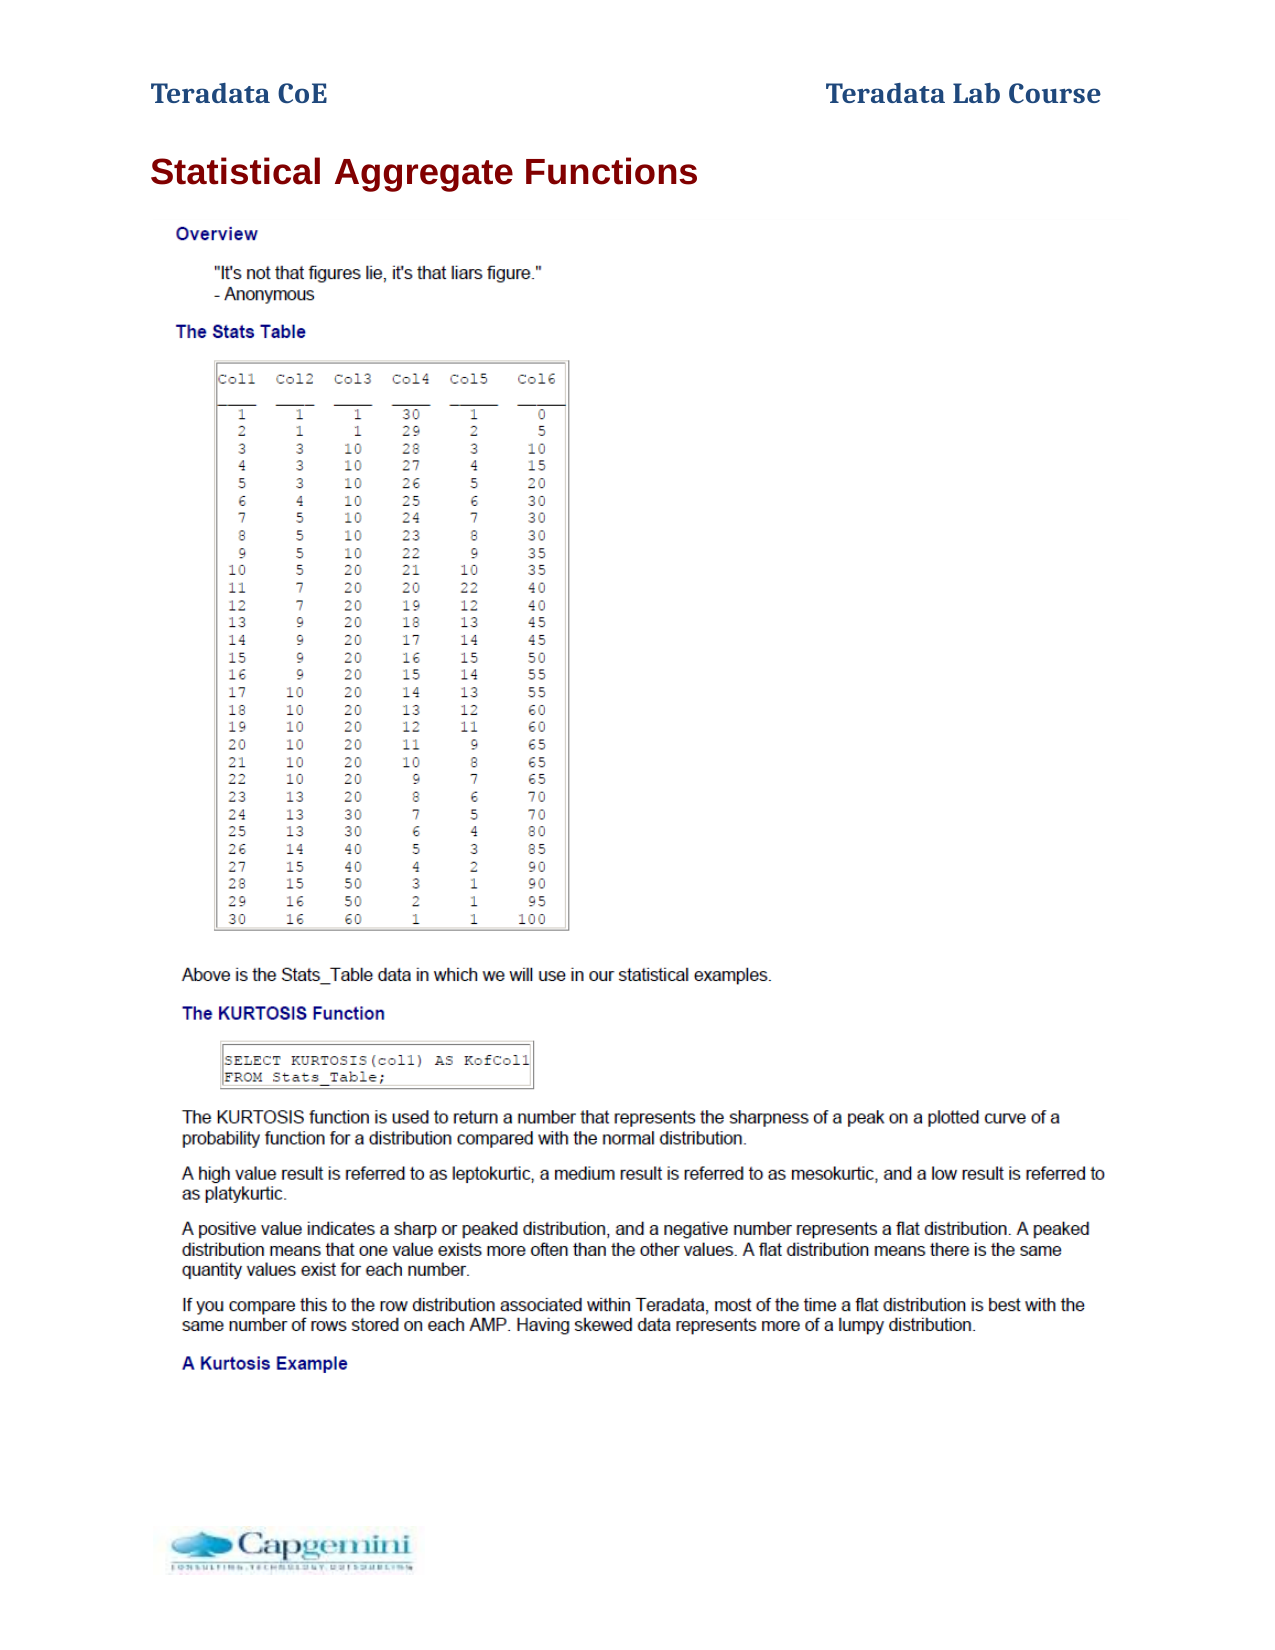

Teradata CoE
Teradata Lab Course
Statistical Aggregate Functions